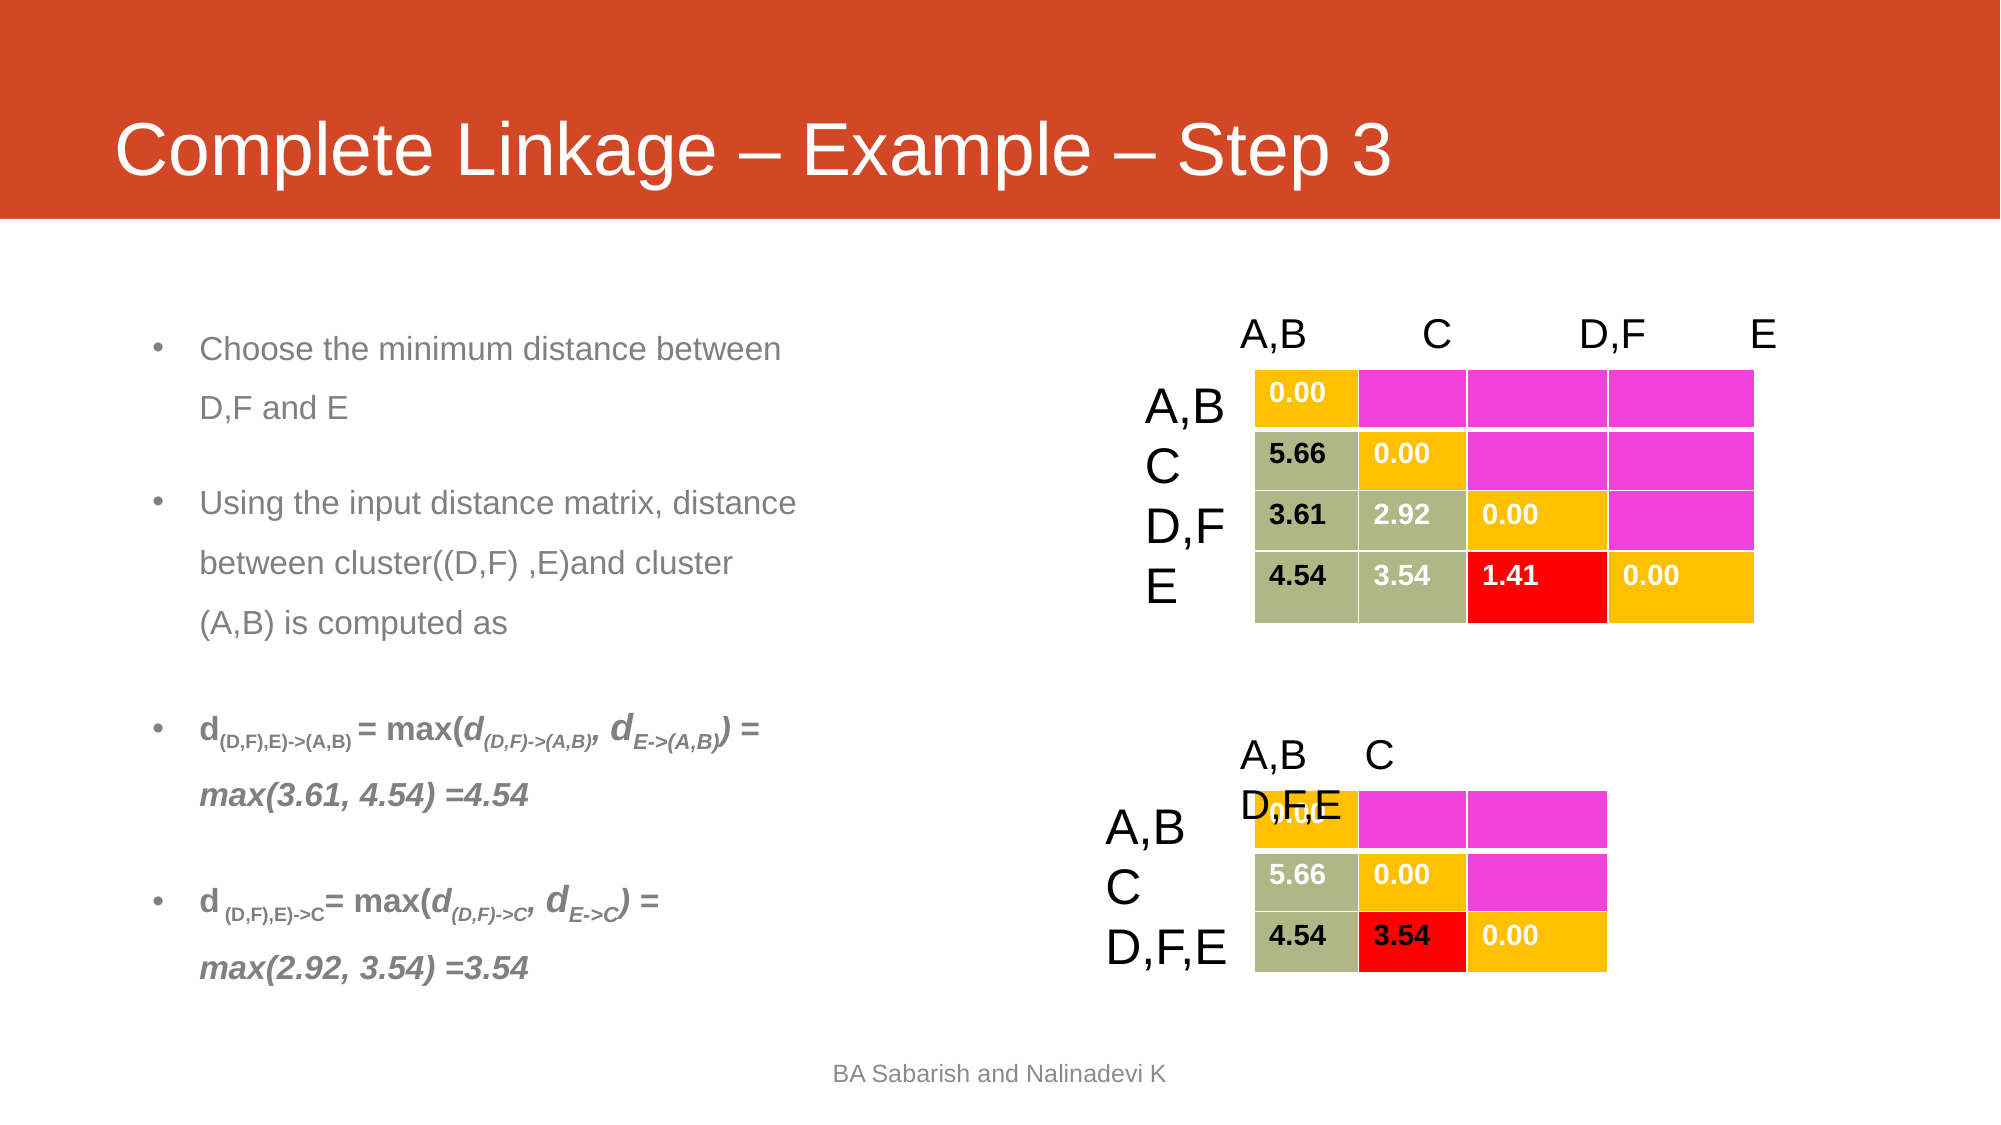

# Complete Linkage – Example – Step 3
Choose the minimum distance between D,F and E
Using the input distance matrix, distance between cluster((D,F) ,E)and cluster (A,B) is computed as
d(D,F),E)->(A,B) = max(d(D,F)->(A,B), dE->(A,B)) = max(3.61, 4.54) =4.54
d (D,F),E)->C= max(d(D,F)->C, dE->C) = max(2.92, 3.54) =3.54

A,B          C           D,F         E
A,B
C
D,F
E

| 0.00 |  |  |  |
| --- | --- | --- | --- |
| 5.66 | 0.00 |  |  |
| 3.61 | 2.92 | 0.00 |  |
| 4.54 | 3.54 | 1.41 | 0.00 |
A,B     C          D,F,E
A,B
C
D,F,E

| 0.00 |  |  |
| --- | --- | --- |
| 5.66 | 0.00 |  |
| 4.54 | 3.54 | 0.00 |
BA Sabarish and Nalinadevi K